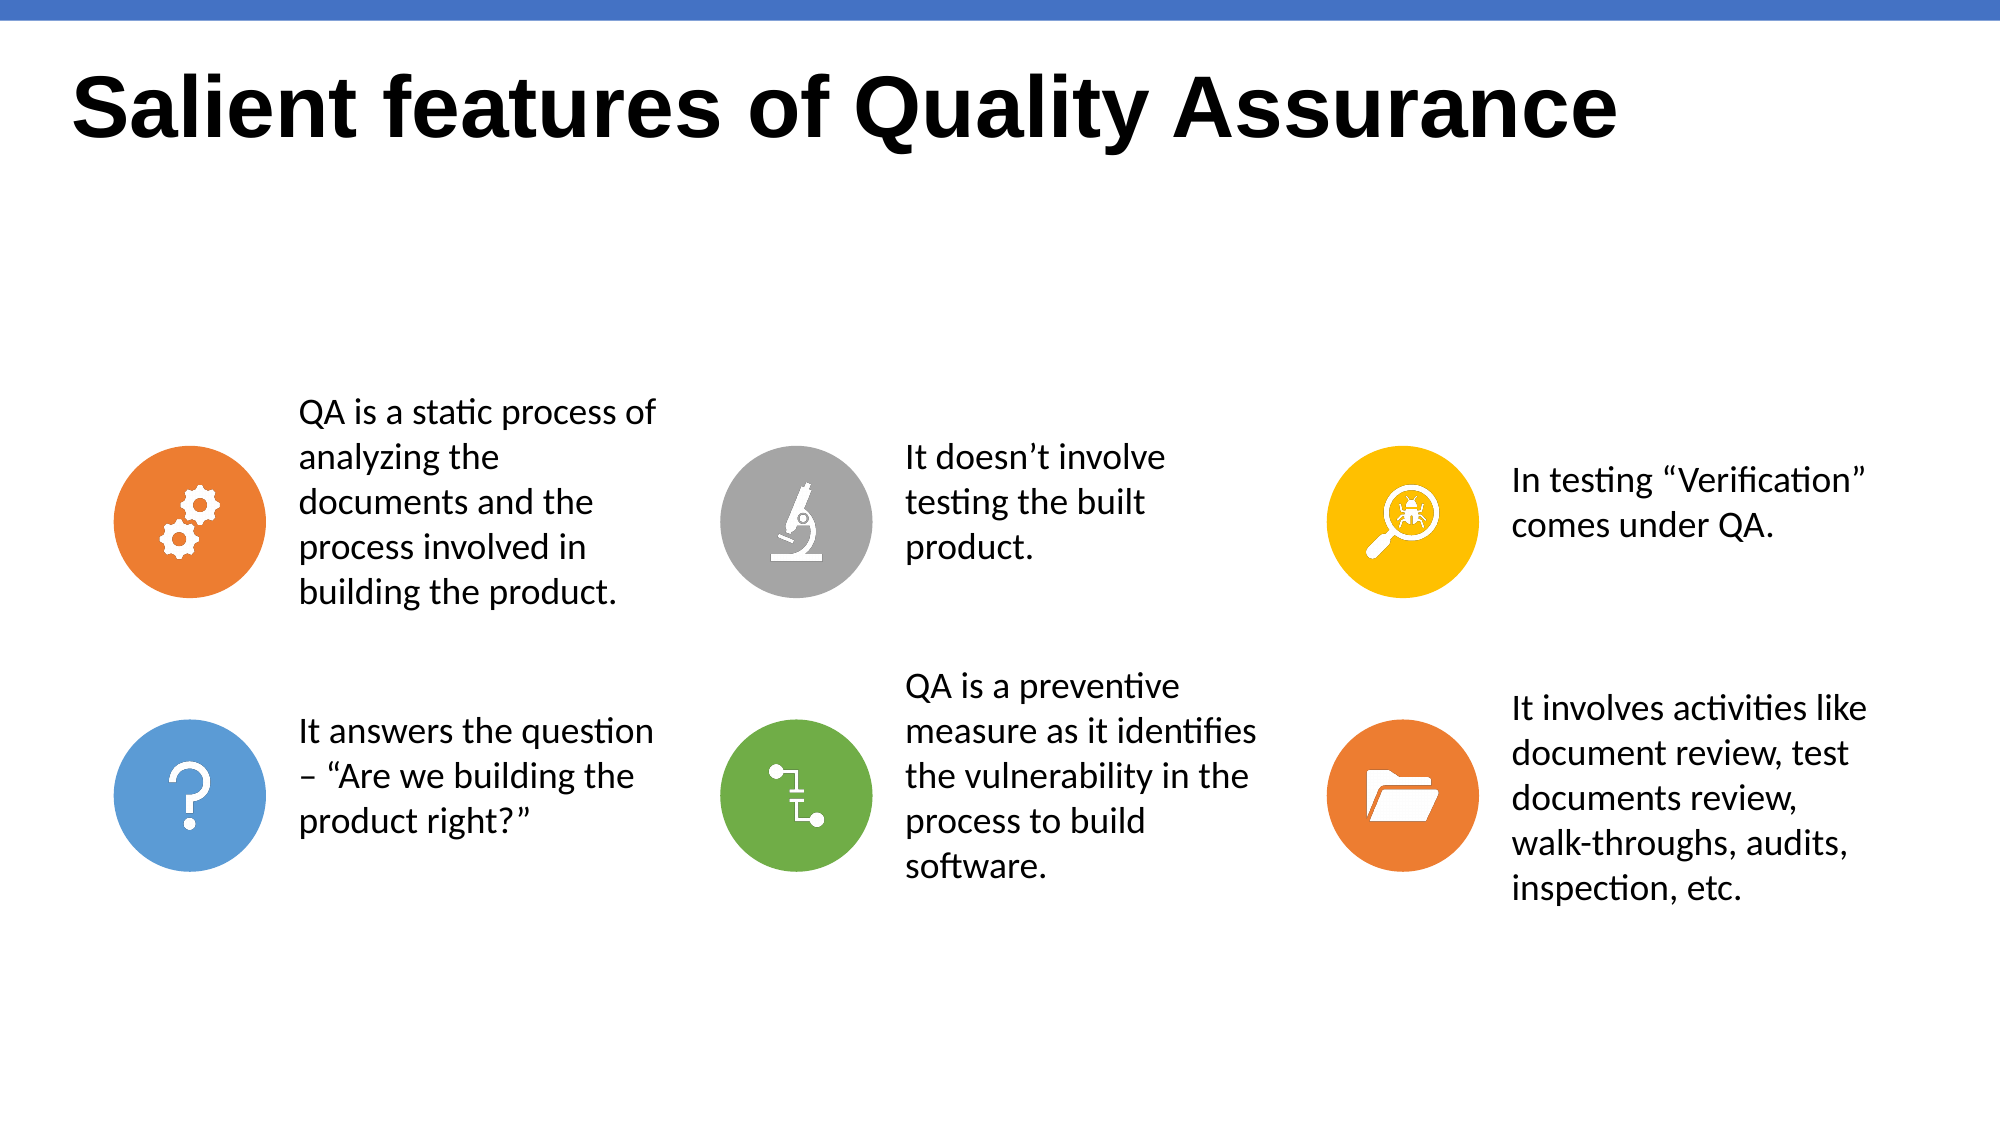

# Salient features of Quality Assurance
QA is a static process of analyzing the documents and the process involved in building the product.
It doesn’t involve testing the built product.
In testing “Verification” comes under QA.
It answers the question – “Are we building the product right?”
QA is a preventive measure as it identifies the vulnerability in the process to build software.
It involves activities like document review, test documents review, walk-throughs, audits, inspection, etc.